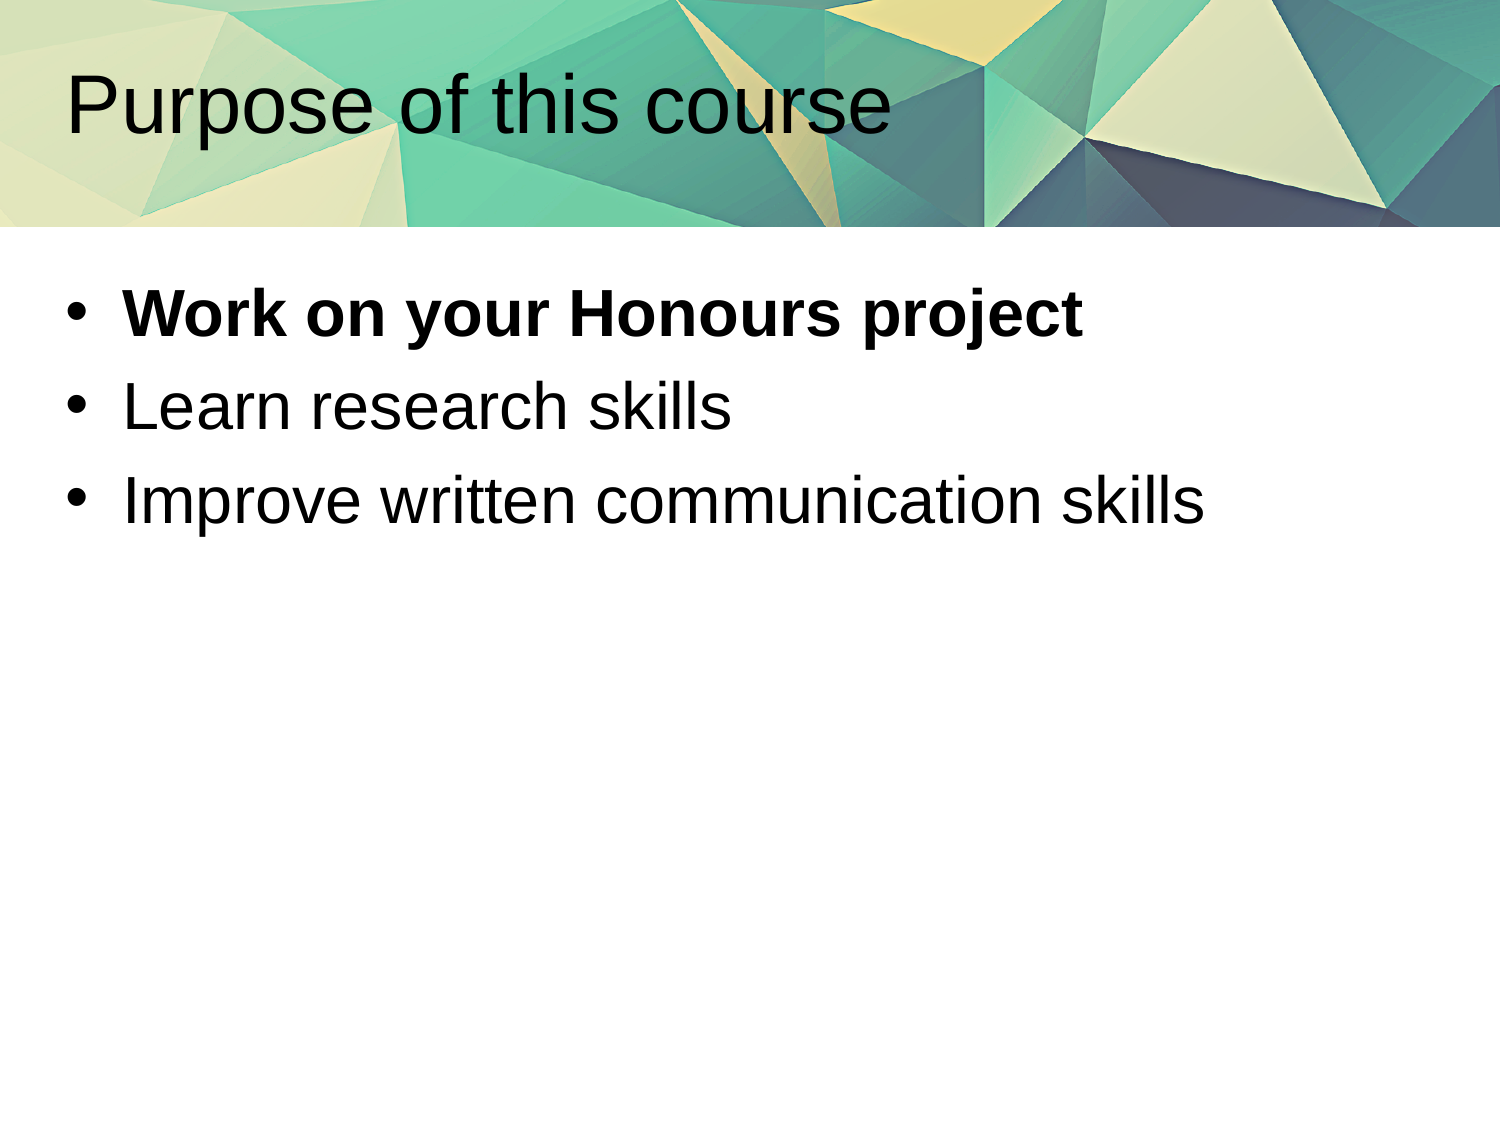

# Purpose of this course
Work on your Honours project
Learn research skills
Improve written communication skills